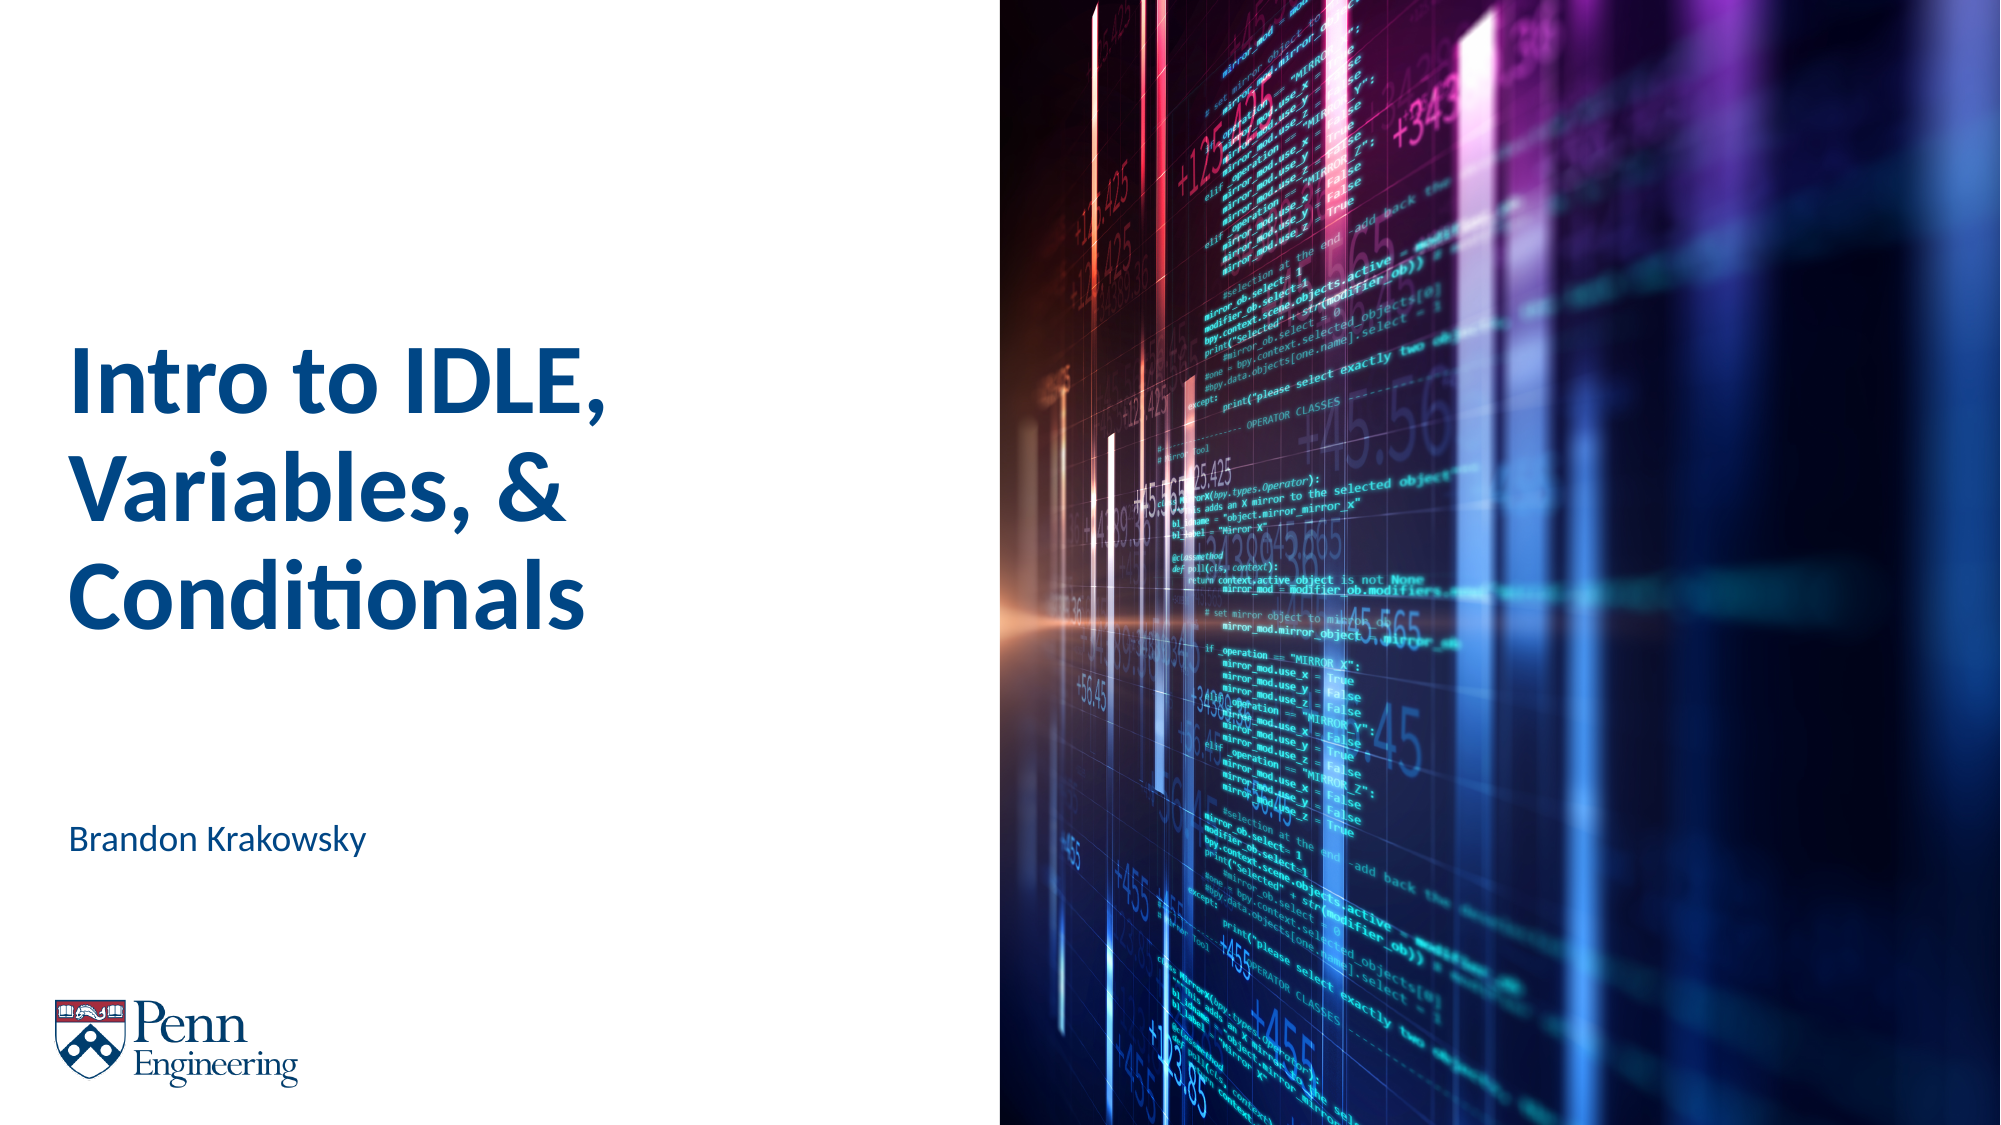

#
Intro to IDLE, Variables, & Conditionals
Brandon Krakowsky